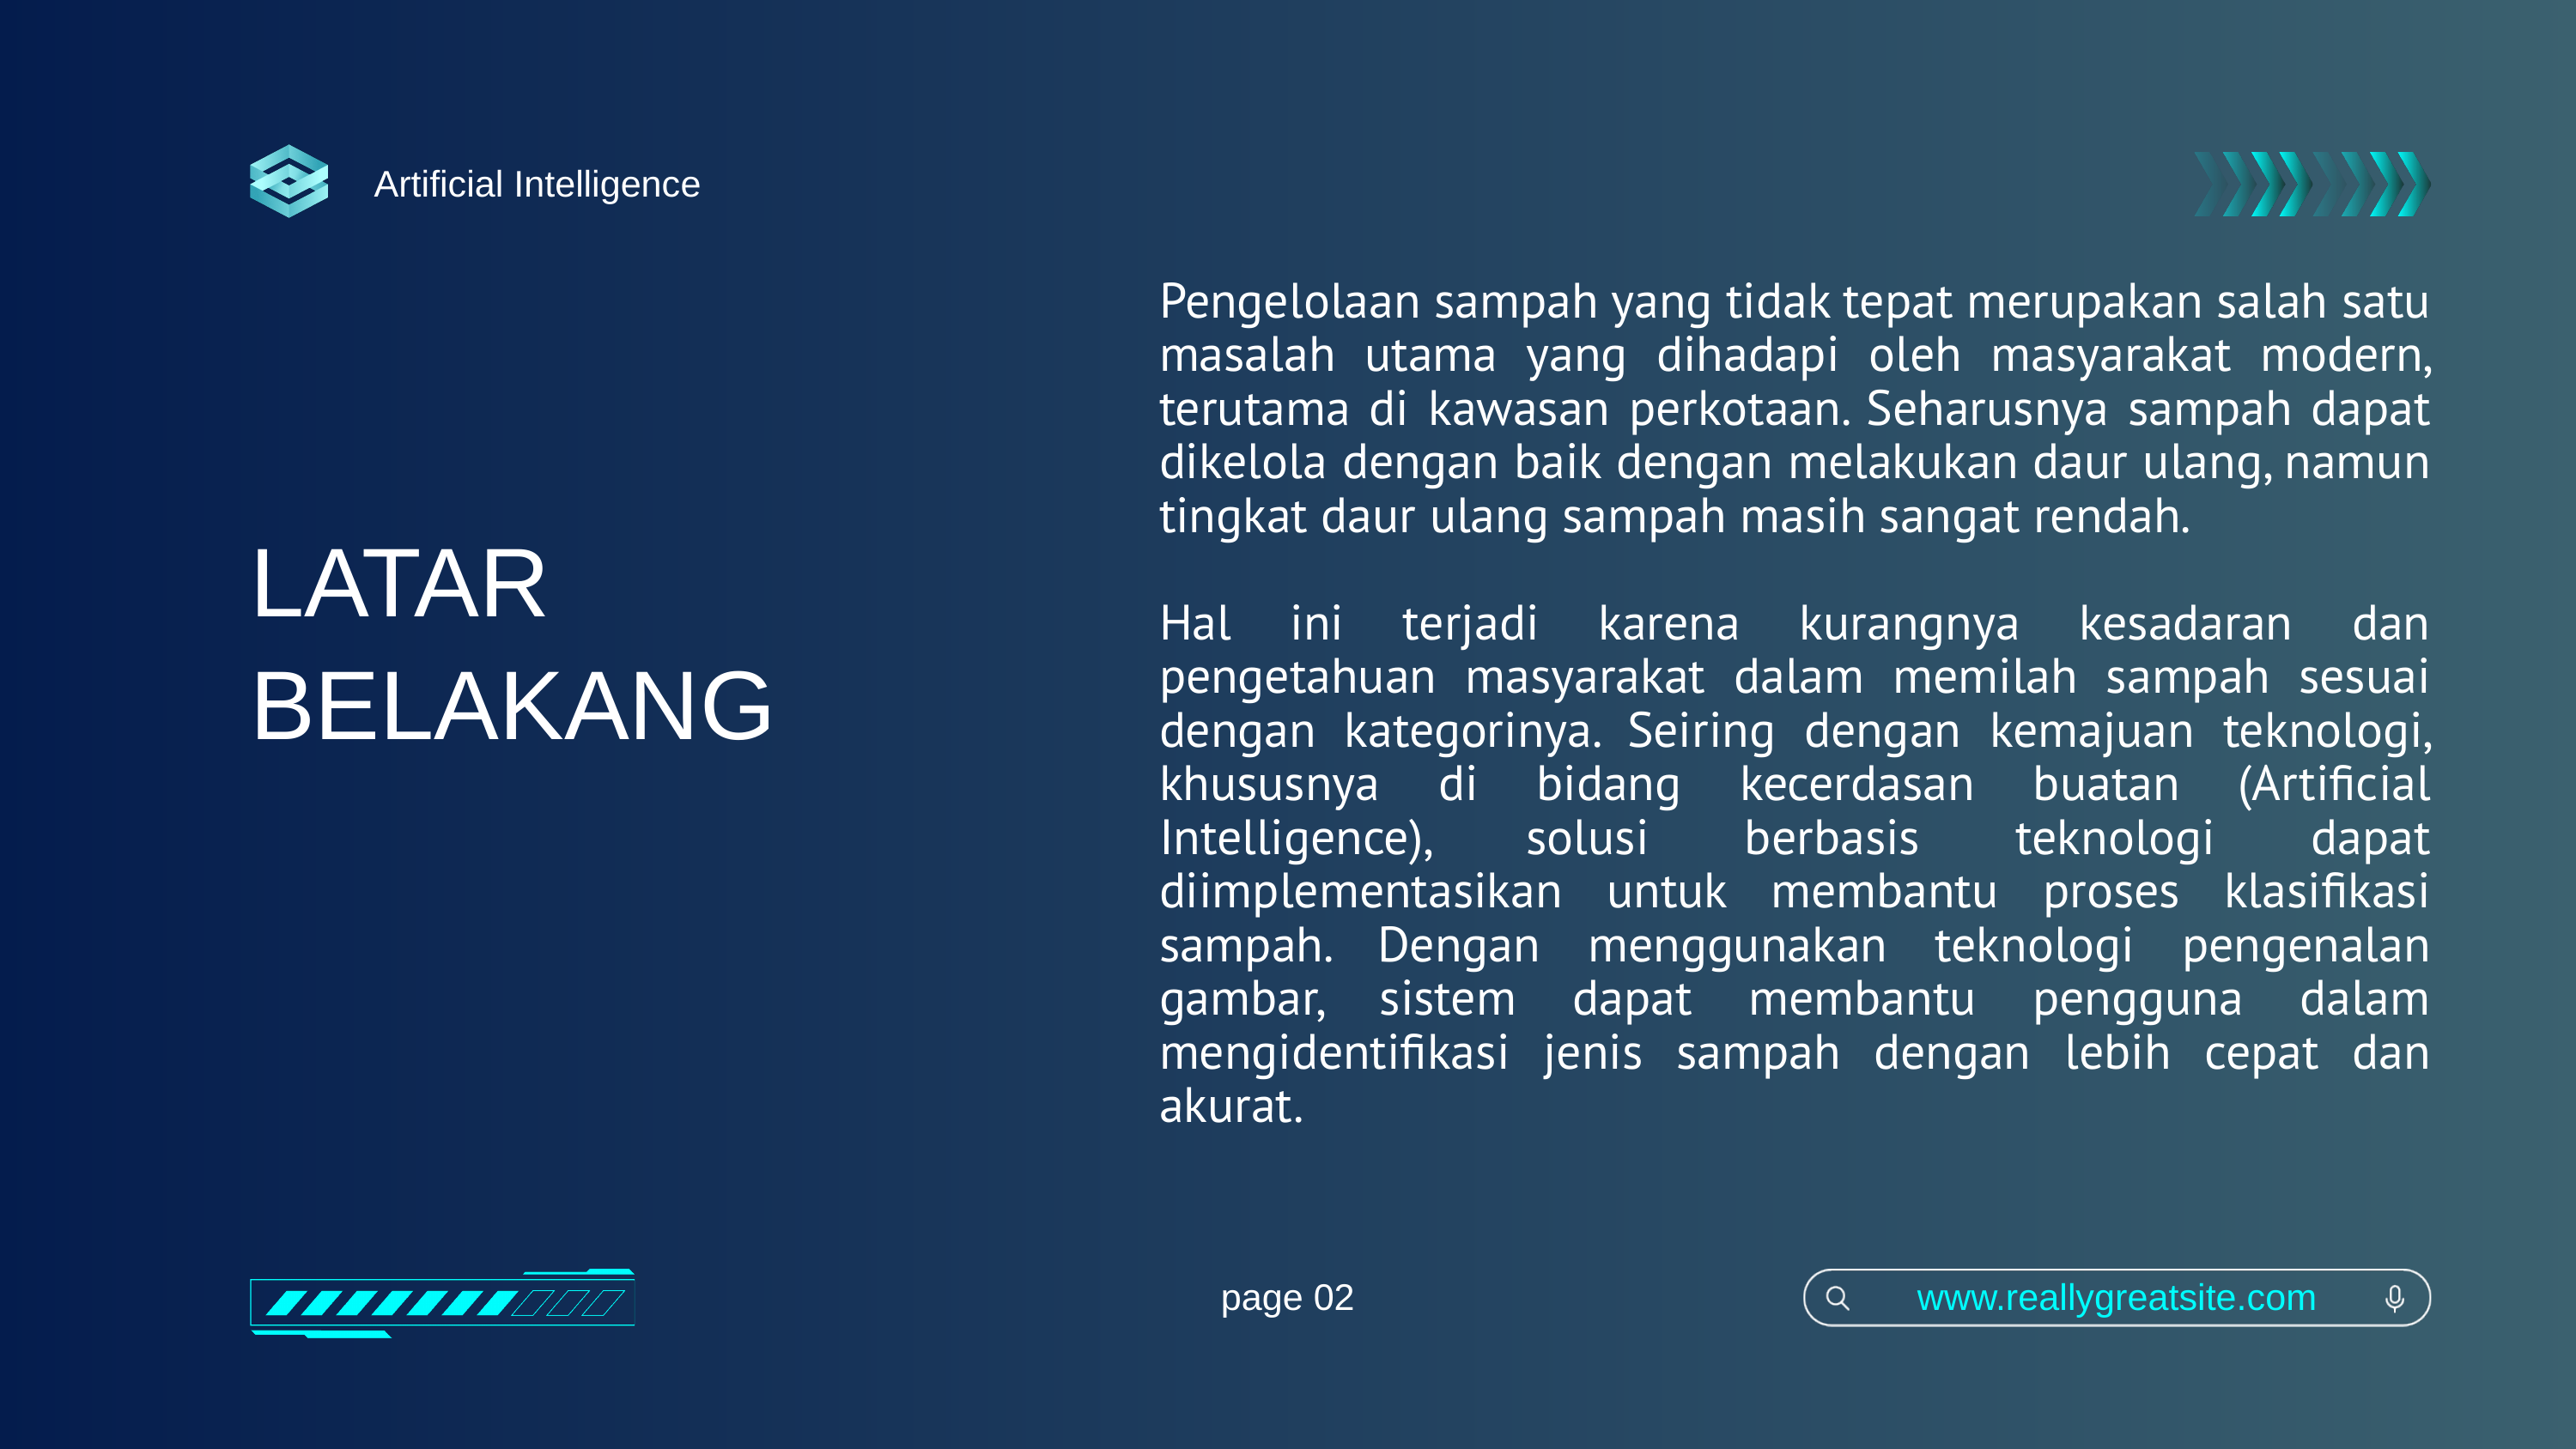

Artificial Intelligence
Pengelolaan sampah yang tidak tepat merupakan salah satu masalah utama yang dihadapi oleh masyarakat modern, terutama di kawasan perkotaan. Seharusnya sampah dapat dikelola dengan baik dengan melakukan daur ulang, namun tingkat daur ulang sampah masih sangat rendah.

Hal ini terjadi karena kurangnya kesadaran dan pengetahuan masyarakat dalam memilah sampah sesuai dengan kategorinya. Seiring dengan kemajuan teknologi, khususnya di bidang kecerdasan buatan (Artificial Intelligence), solusi berbasis teknologi dapat diimplementasikan untuk membantu proses klasifikasi sampah. Dengan menggunakan teknologi pengenalan gambar, sistem dapat membantu pengguna dalam mengidentifikasi jenis sampah dengan lebih cepat dan akurat.

LATAR BELAKANG

page 02
www.reallygreatsite.com